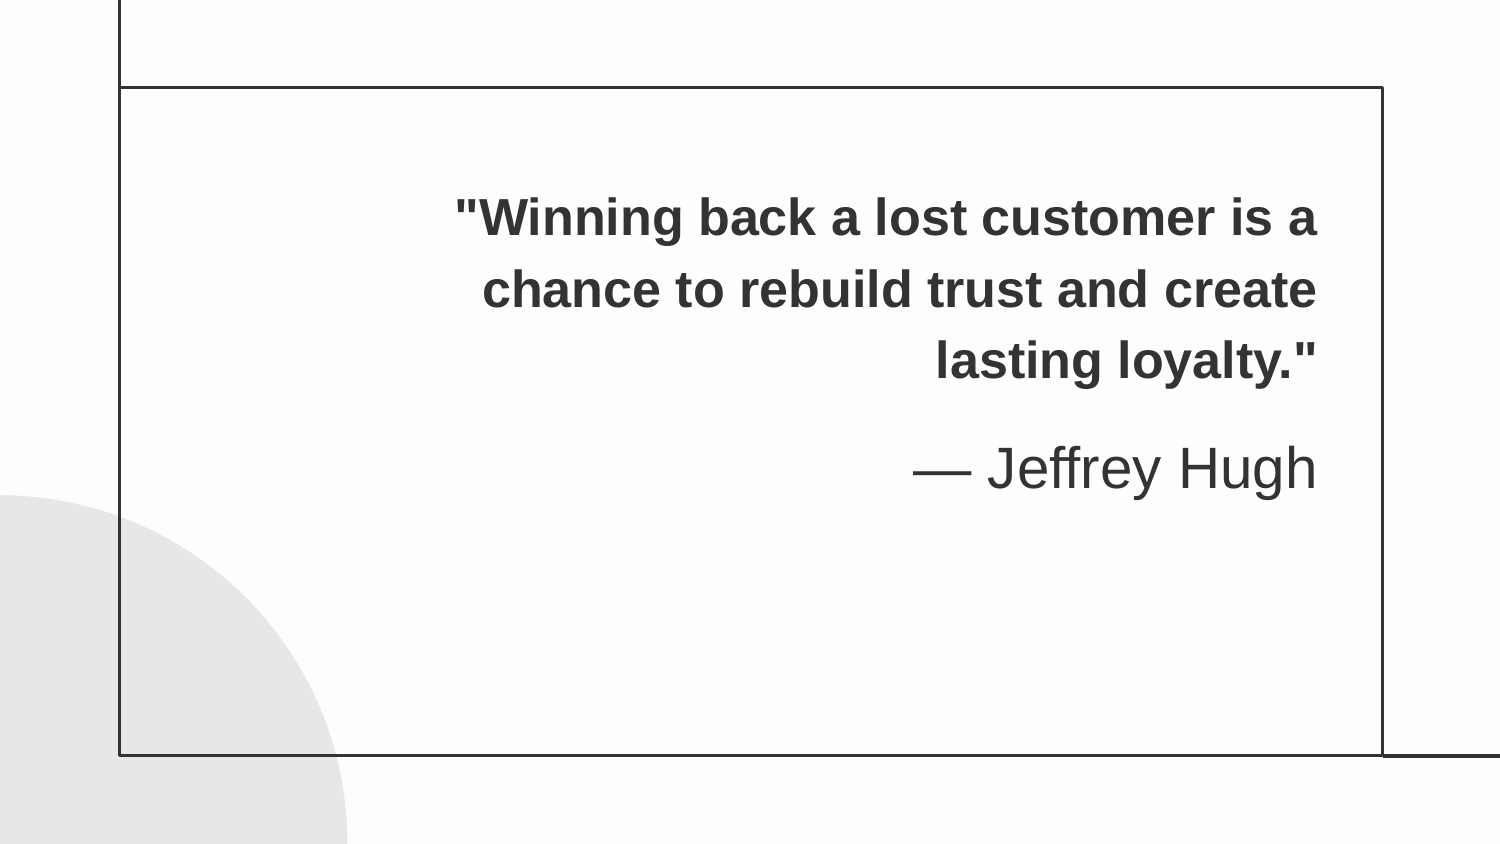

"Winning back a lost customer is a chance to rebuild trust and create lasting loyalty."
# — Jeffrey Hugh